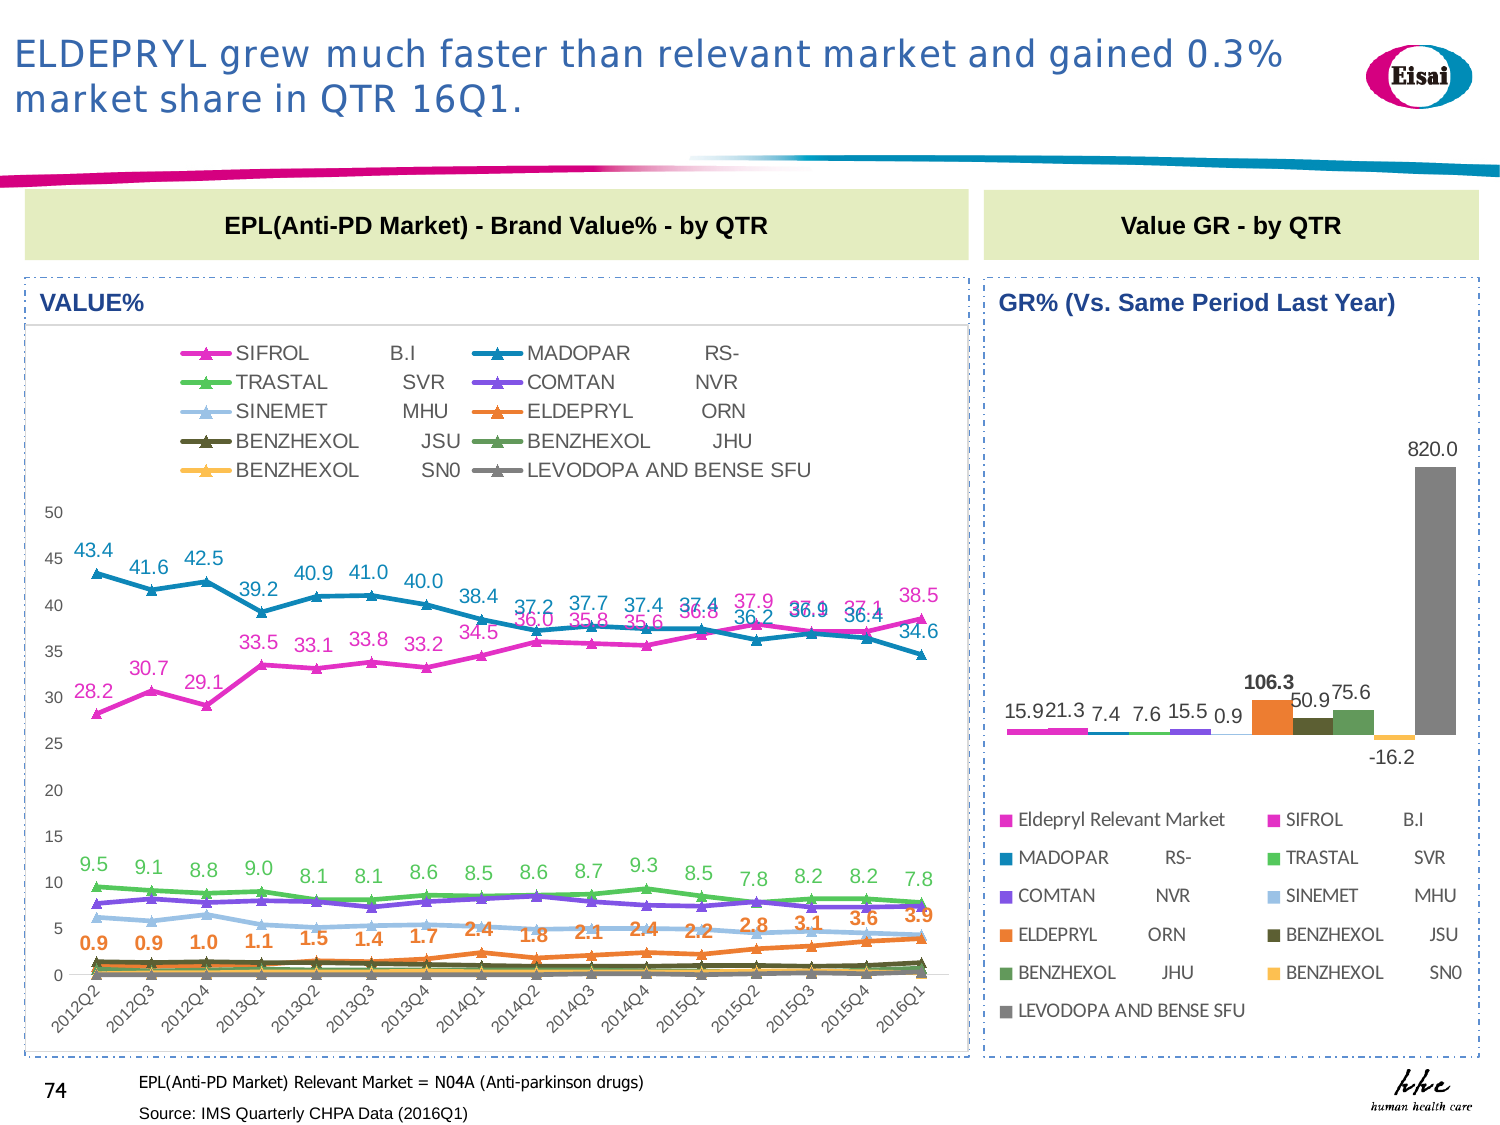

ELDEPRYL grew much faster than relevant market and gained 0.3% market share in QTR 16Q1.
EPL(Anti-PD Market) - Brand Value% - by QTR
Value GR - by QTR

VALUE%
GR% (Vs. Same Period Last Year)

### Chart

| Category | SIFROL             B.I | MADOPAR            RS- | TRASTAL            SVR | COMTAN             NVR | SINEMET            MHU | ELDEPRYL           ORN | BENZHEXOL          JSU | BENZHEXOL          JHU | BENZHEXOL          SN0 | LEVODOPA AND BENSE SFU |
|---|---|---|---|---|---|---|---|---|---|---|
| 2012Q2 | 28.2 | 43.4 | 9.5 | 7.7 | 6.2 | 0.9 | 1.4 | 0.6 | 0.1 | 0.0 |
| 2012Q3 | 30.7 | 41.6 | 9.1 | 8.2 | 5.8 | 0.9 | 1.3 | 0.4 | 0.2 | 0.0 |
| 2012Q4 | 29.1 | 42.5 | 8.8 | 7.8 | 6.5 | 1.0 | 1.4 | 0.5 | 0.2 | 0.0 |
| 2013Q1 | 33.5 | 39.2 | 9.0 | 8.0 | 5.4 | 1.1 | 1.3 | 0.6 | 0.3 | 0.0 |
| 2013Q2 | 33.1 | 40.9 | 8.1 | 7.9 | 5.1 | 1.5 | 1.3 | 0.5 | 0.3 | 0.0 |
| 2013Q3 | 33.8 | 41.0 | 8.1 | 7.3 | 5.3 | 1.4 | 1.2 | 0.5 | 0.3 | 0.0 |
| 2013Q4 | 33.2 | 40.0 | 8.6 | 7.9 | 5.4 | 1.7 | 1.1 | 0.5 | 0.4 | 0.0 |
| 2014Q1 | 34.5 | 38.4 | 8.5 | 8.2 | 5.2 | 2.4 | 1.0 | 0.5 | 0.3 | 0.0 |
| 2014Q2 | 36.0 | 37.2 | 8.6 | 8.5 | 4.9 | 1.8 | 0.9 | 0.5 | 0.3 | 0.0 |
| 2014Q3 | 35.8 | 37.7 | 8.7 | 7.9 | 5.0 | 2.1 | 0.9 | 0.5 | 0.3 | 0.1 |
| 2014Q4 | 35.6 | 37.4 | 9.3 | 7.5 | 5.0 | 2.4 | 0.9 | 0.4 | 0.3 | 0.1 |
| 2015Q1 | 36.8 | 37.4 | 8.5 | 7.4 | 4.9 | 2.2 | 1.0 | 0.4 | 0.3 | 0.0 |
| 2015Q2 | 37.9 | 36.2 | 7.8 | 7.9 | 4.5 | 2.8 | 1.0 | 0.3 | 0.4 | 0.1 |
| 2015Q3 | 37.1 | 36.9 | 8.2 | 7.3 | 4.7 | 3.1 | 0.9 | 0.3 | 0.4 | 0.2 |
| 2015Q4 | 37.1 | 36.4 | 8.2 | 7.3 | 4.5 | 3.6 | 1.0 | 0.5 | 0.3 | 0.1 |
| 2016Q1 | 38.5 | 34.6 | 7.8 | 7.4 | 4.3 | 3.9 | 1.3 | 0.7 | 0.2 | 0.3 |

### Chart

| Category |  |  |  |  |  |  |  |  |  |  |  |
|---|---|---|---|---|---|---|---|---|---|---|---|
EPL(Anti-PD Market) Relevant Market = N04A (Anti-parkinson drugs)
74
Source: IMS Quarterly CHPA Data (2016Q1)